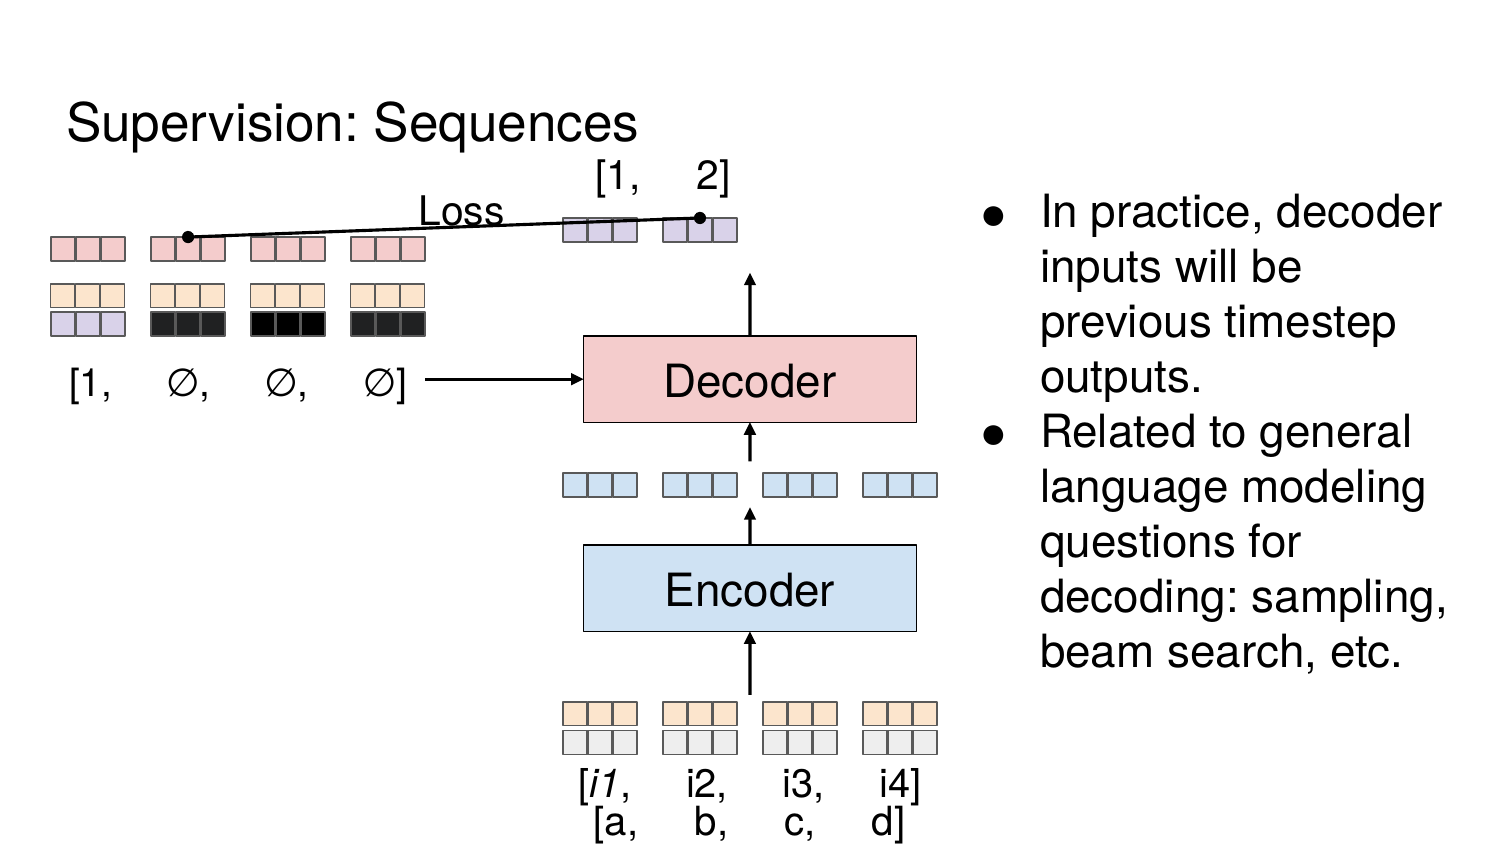

# Supervision: Sequences
[1,     2]
Loss
In practice, decoder inputs will be previous timestep outputs.
Related to general language modeling questions for decoding: sampling, beam search, etc.

[1,     ∅,     ∅,     ∅]
Decoder

Encoder

[i1,     i2,     i3,     i4]
[a,     b,     c,     d]